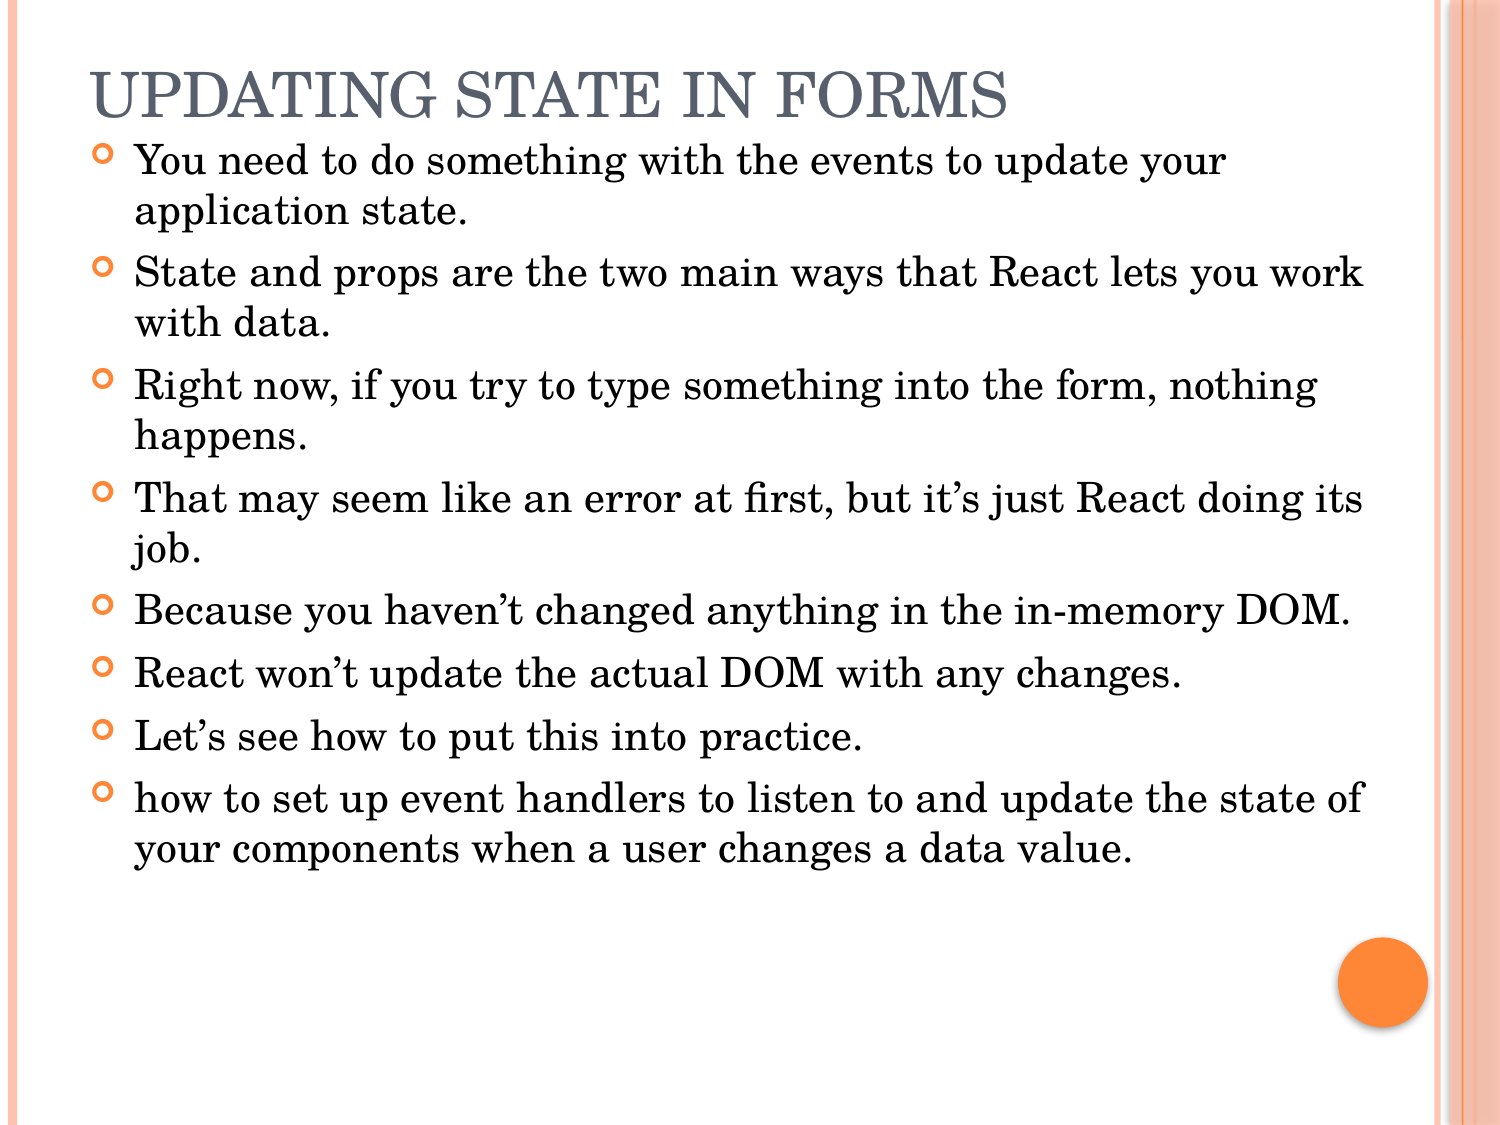

# Updating state in forms
You need to do something with the events to update your application state.
State and props are the two main ways that React lets you work with data.
Right now, if you try to type something into the form, nothing happens.
That may seem like an error at first, but it’s just React doing its job.
Because you haven’t changed anything in the in-memory DOM.
React won’t update the actual DOM with any changes.
Let’s see how to put this into practice.
how to set up event handlers to listen to and update the state of your components when a user changes a data value.